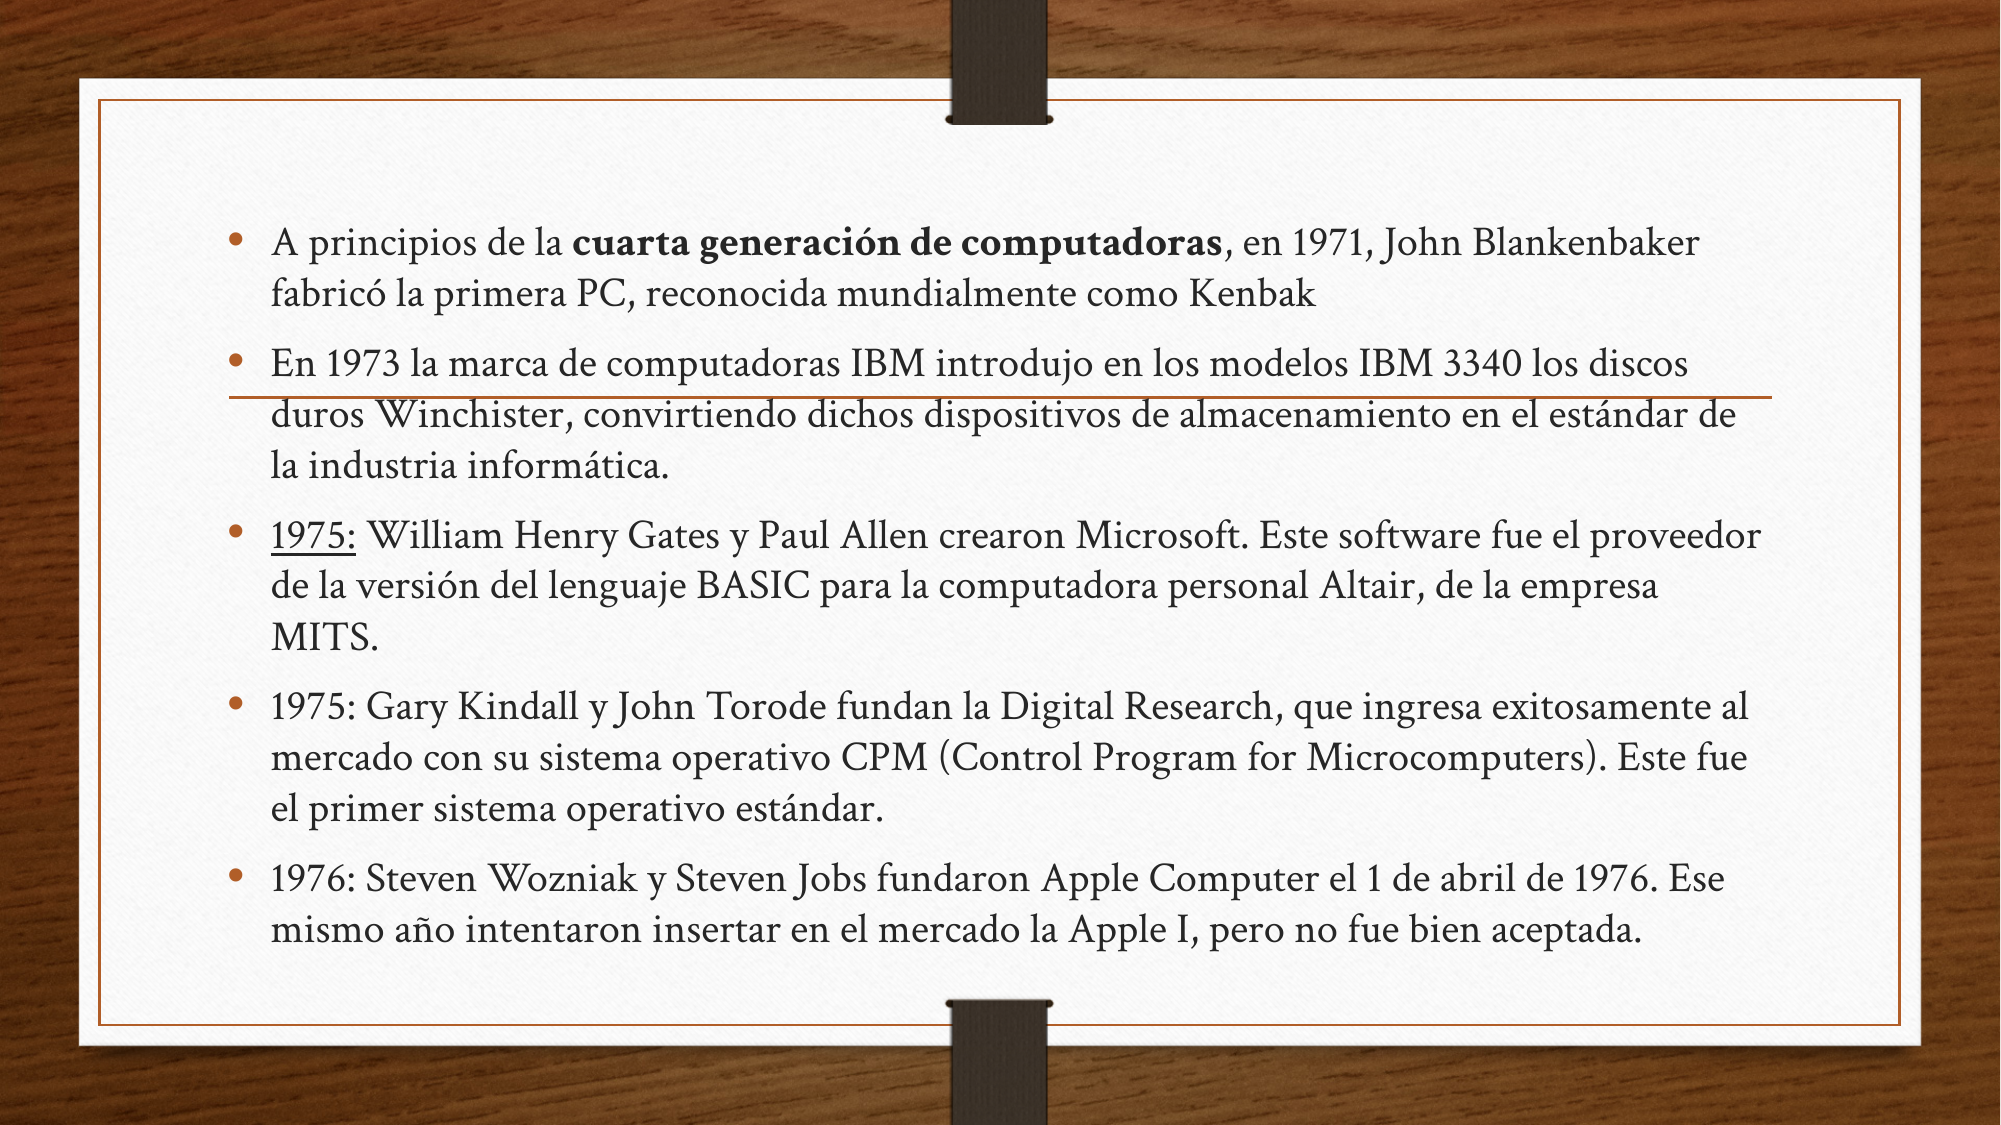

A principios de la cuarta generación de computadoras, en 1971, John Blankenbaker fabricó la primera PC, reconocida mundialmente como Kenbak
En 1973 la marca de computadoras IBM introdujo en los modelos IBM 3340 los discos duros Winchister, convirtiendo dichos dispositivos de almacenamiento en el estándar de la industria informática.
1975: William Henry Gates y Paul Allen crearon Microsoft. Este software fue el proveedor de la versión del lenguaje BASIC para la computadora personal Altair, de la empresa MITS.
1975: Gary Kindall y John Torode fundan la Digital Research, que ingresa exitosamente al mercado con su sistema operativo CPM (Control Program for Microcomputers). Este fue el primer sistema operativo estándar.
1976: Steven Wozniak y Steven Jobs fundaron Apple Computer el 1 de abril de 1976. Ese mismo año intentaron insertar en el mercado la Apple I, pero no fue bien aceptada.